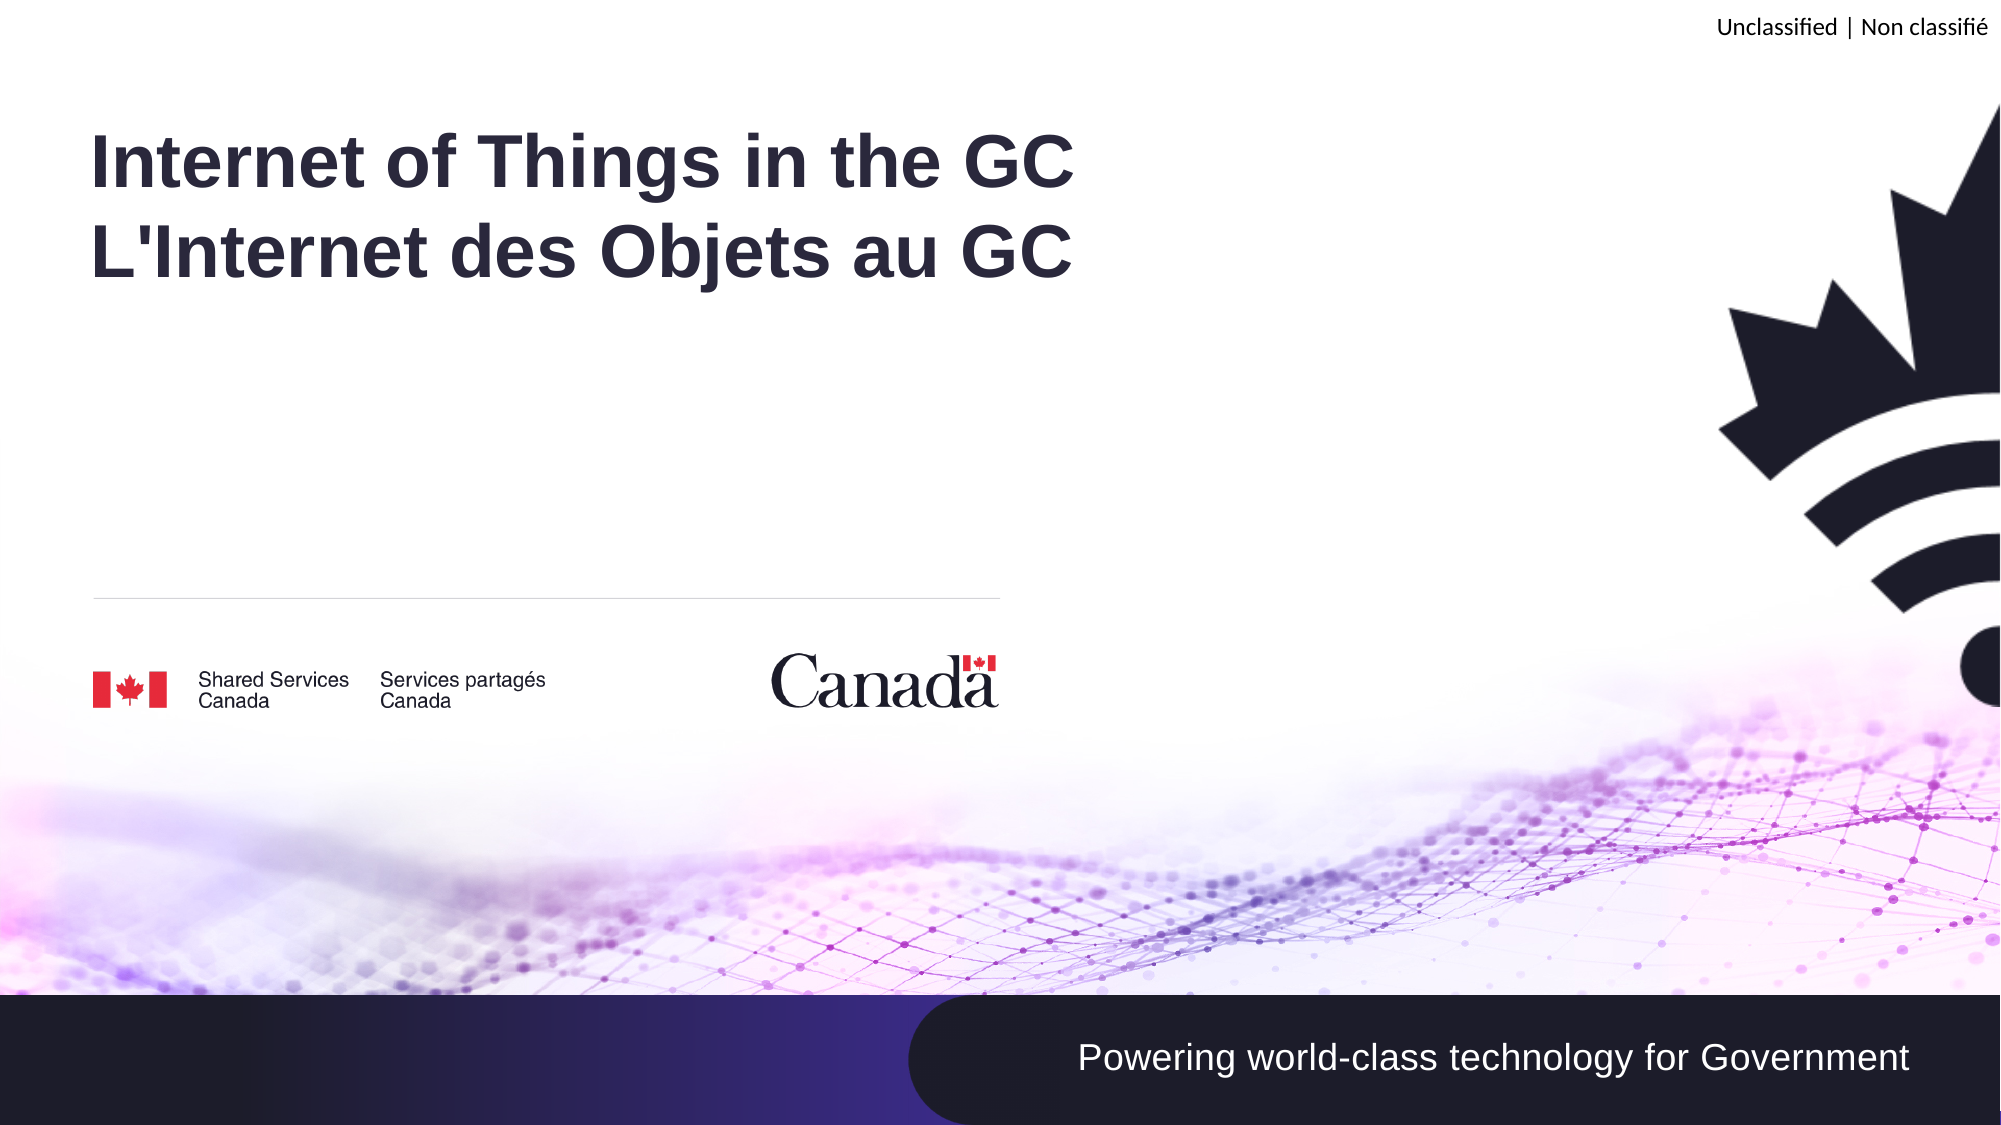

# Internet of Things in the GC L'Internet des Objets au GC